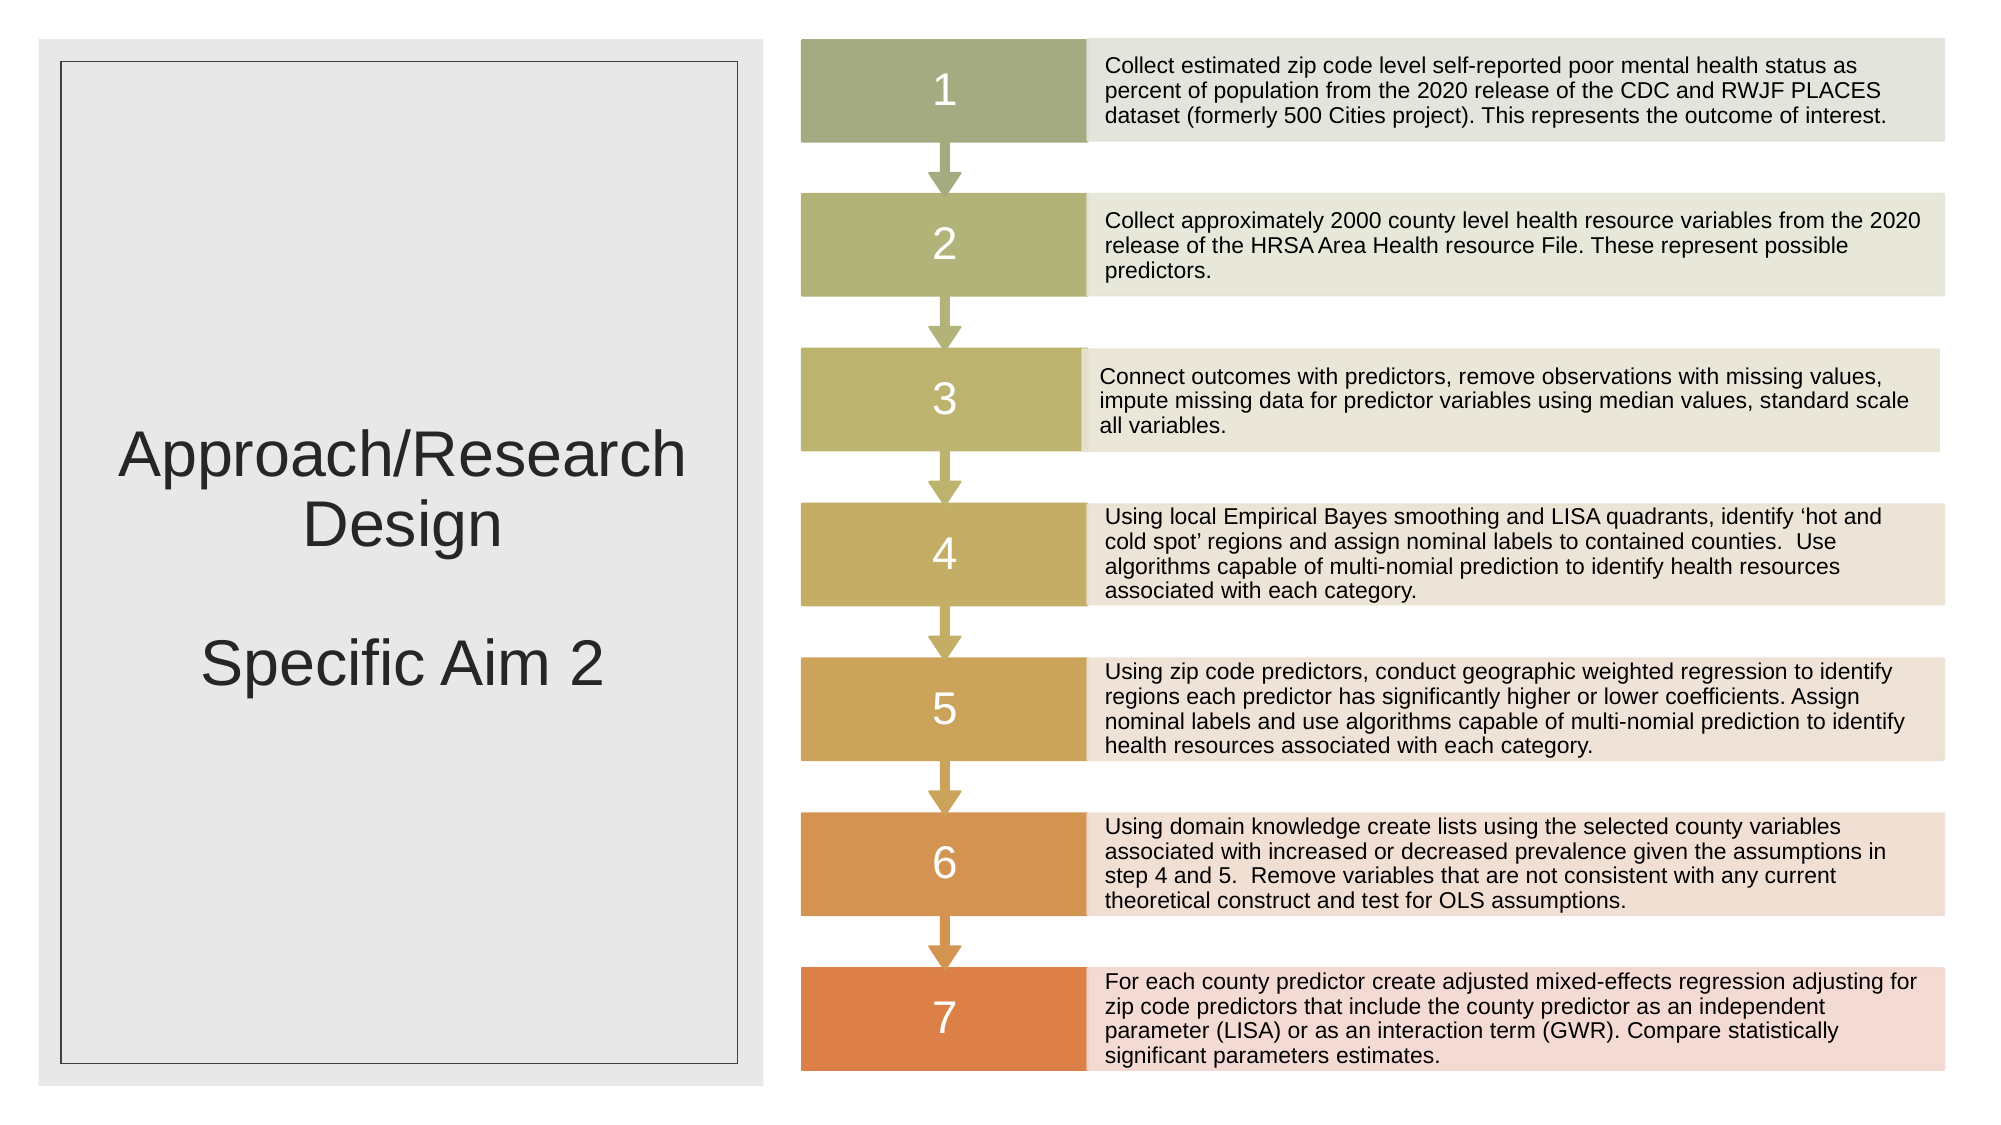

7
For each county predictor create adjusted mixed-effects regression adjusting for zip code predictors that include the county predictor as an independent parameter (LISA) or as an interaction term (GWR). Compare statistically significant parameters estimates.
6
Using domain knowledge create lists using the selected county variables associated with increased or decreased prevalence given the assumptions in step 4 and 5.  Remove variables that are not consistent with any current theoretical construct and test for OLS assumptions.
5
Using zip code predictors, conduct geographic weighted regression to identify regions each predictor has significantly higher or lower coefficients. Assign nominal labels and use algorithms capable of multi-nomial prediction to identify health resources associated with each category.
4
Using local Empirical Bayes smoothing and LISA quadrants, identify ‘hot and cold spot’ regions and assign nominal labels to contained counties.  Use algorithms capable of multi-nomial prediction to identify health resources associated with each category.
3

Connect outcomes with predictors, remove observations with missing values, impute missing data for predictor variables using median values, standard scale all variables.

2

Collect approximately 2000 county level health resource variables from the 2020 release of the HRSA Area Health resource File. These represent possible predictors.

1

Collect estimated zip code level self-reported poor mental health status as percent of population from the 2020 release of the CDC and RWJF PLACES dataset (formerly 500 Cities project). This represents the outcome of interest.

# Approach/Research Design Specific Aim 2